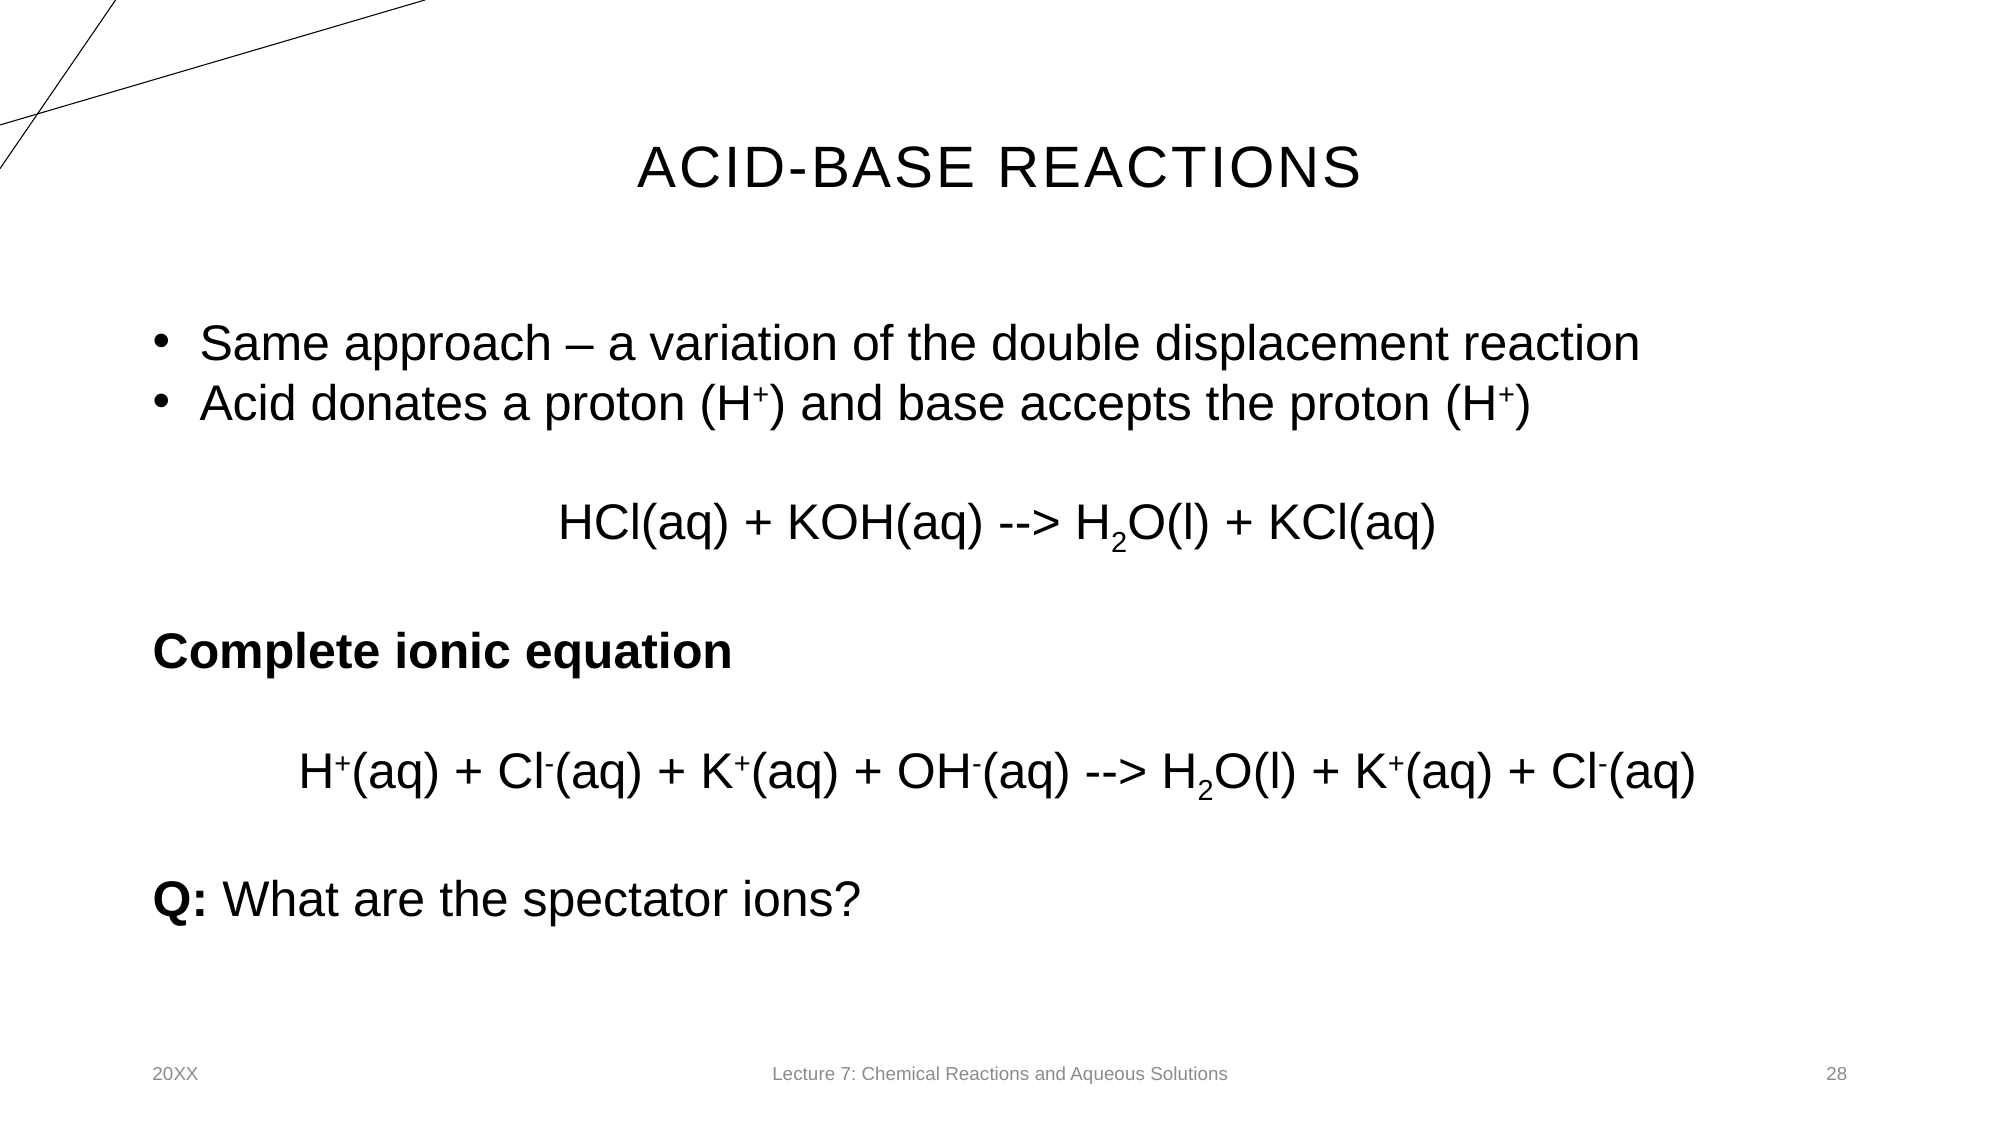

# Acid-base reactions
Same approach – a variation of the double displacement reaction
Acid donates a proton (H+) and base accepts the proton (H+)

HCl(aq) + KOH(aq) --> H2O(l) + KCl(aq)

Complete ionic equation

H+(aq) + Cl-(aq) + K+(aq) + OH-(aq) --> H2O(l) + K+(aq) + Cl-(aq)

Q: What are the spectator ions?
20XX
Lecture 7: Chemical Reactions and Aqueous Solutions​
28